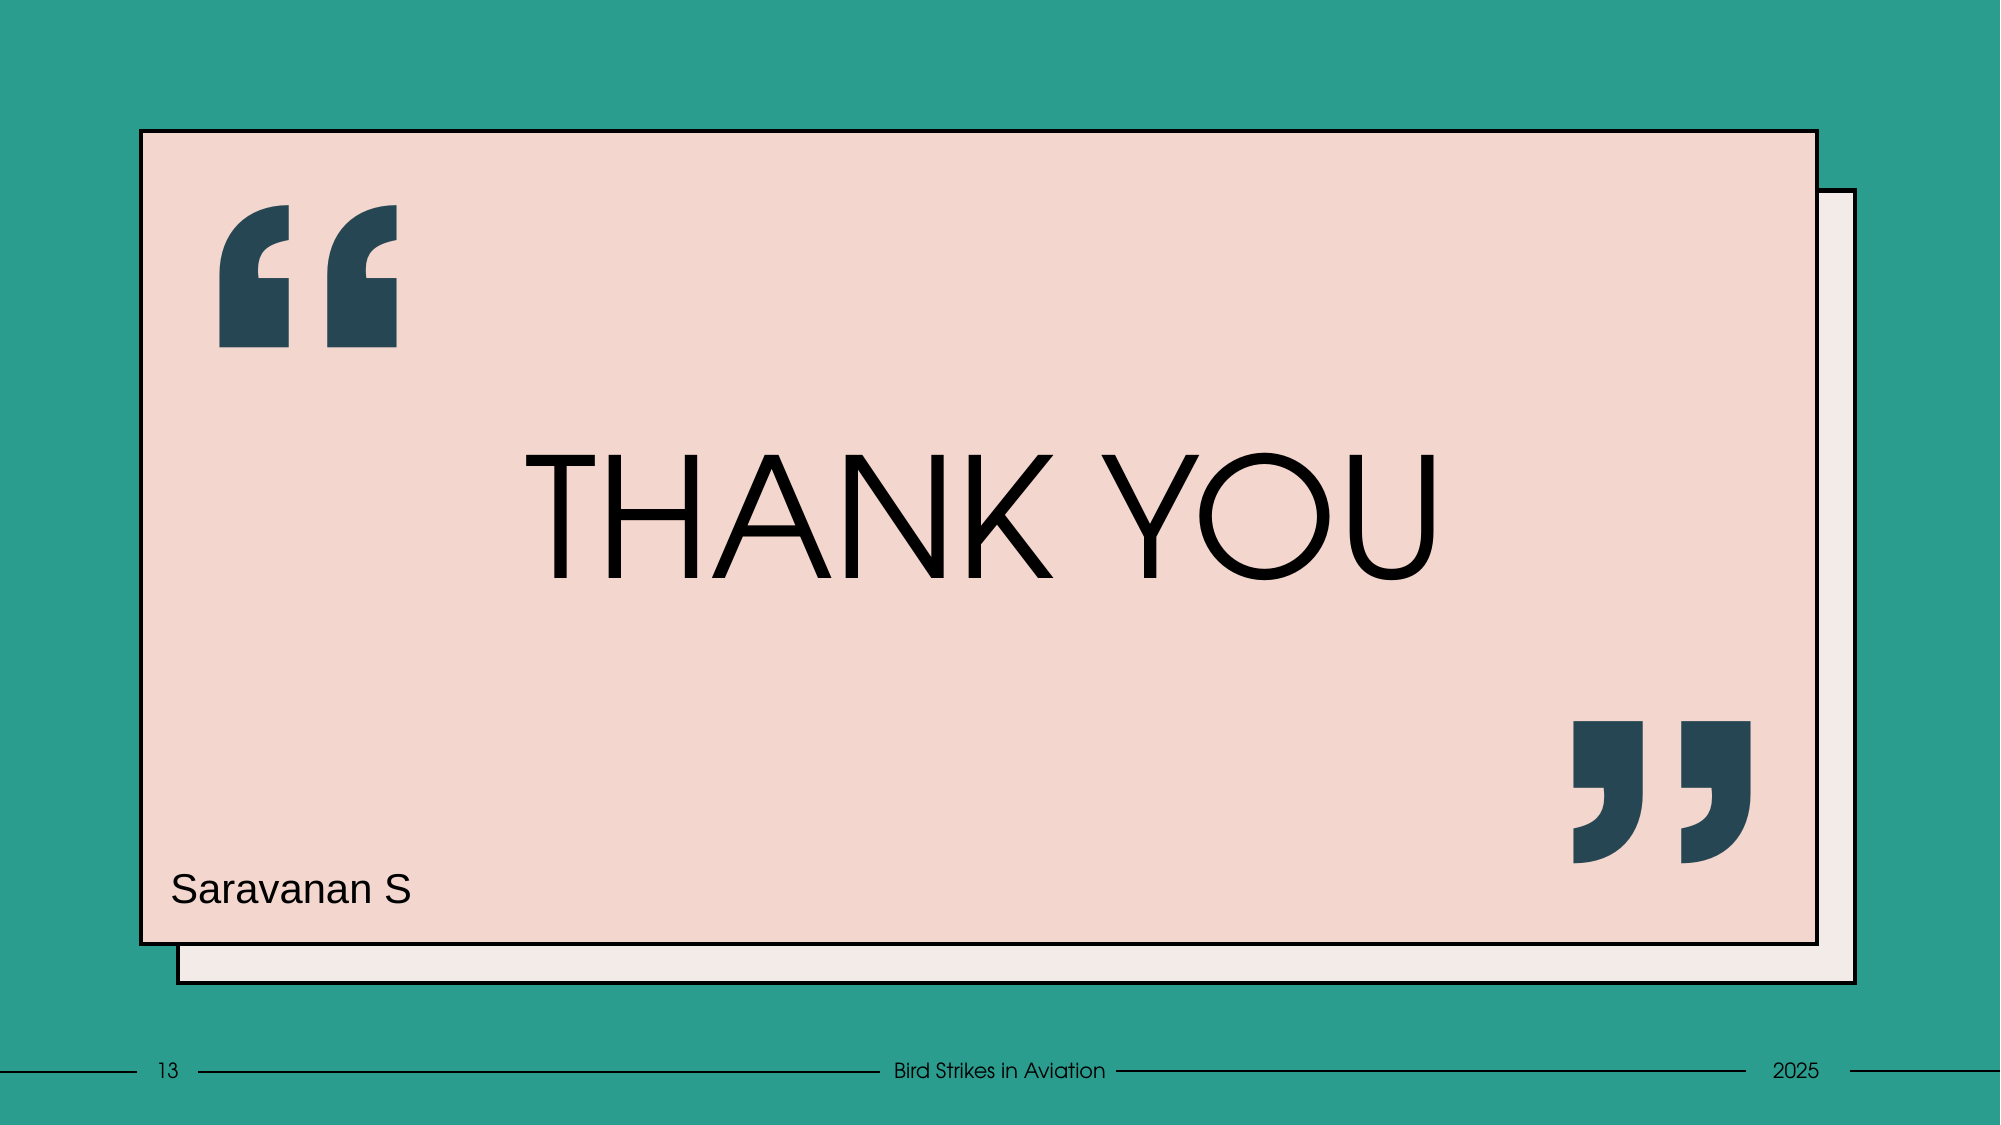

“
# THANK YOU
”
Saravanan S

13
Bird Strikes in Aviation
2025